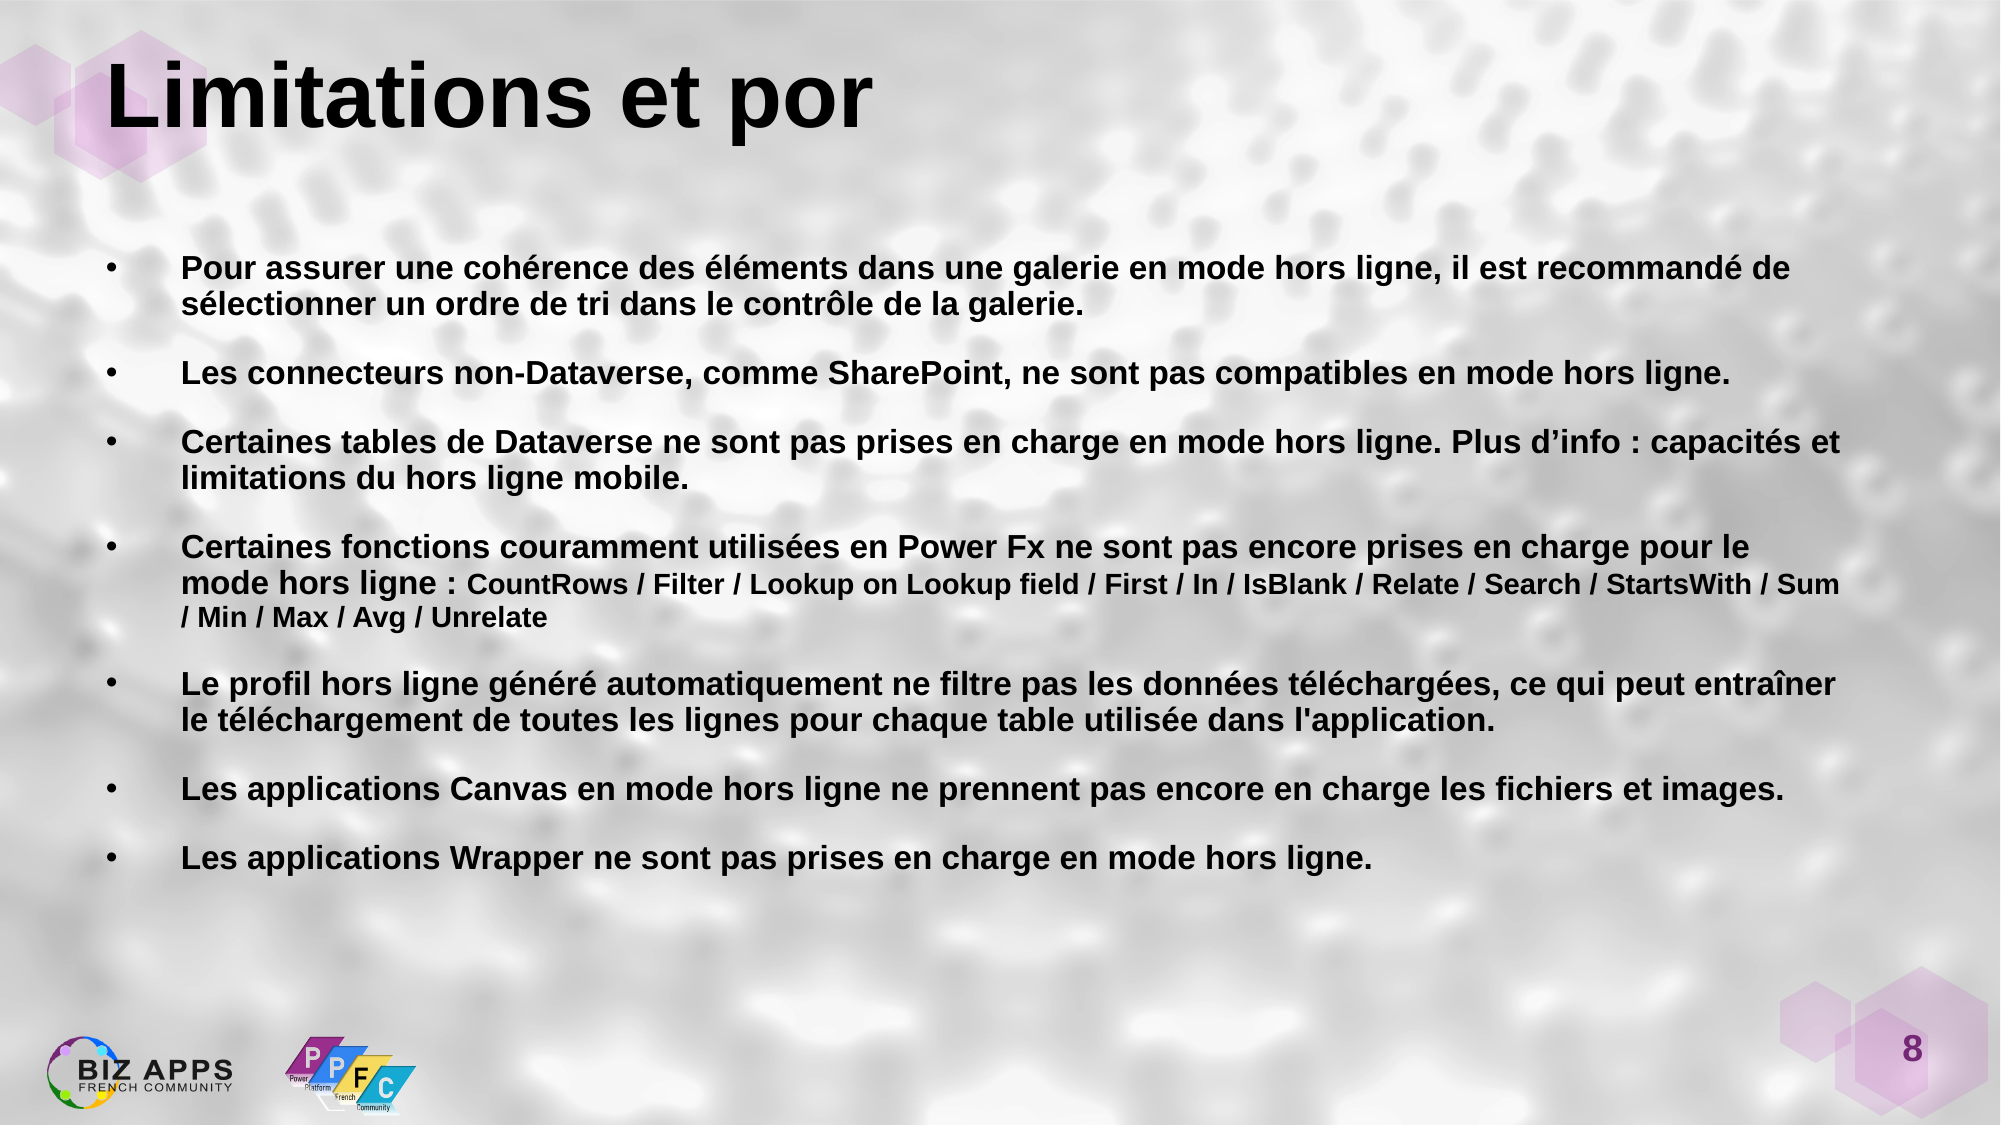

# Limitations et por
Pour assurer une cohérence des éléments dans une galerie en mode hors ligne, il est recommandé de sélectionner un ordre de tri dans le contrôle de la galerie.
Les connecteurs non-Dataverse, comme SharePoint, ne sont pas compatibles en mode hors ligne.
Certaines tables de Dataverse ne sont pas prises en charge en mode hors ligne. Plus d’info : capacités et limitations du hors ligne mobile.
Certaines fonctions couramment utilisées en Power Fx ne sont pas encore prises en charge pour le mode hors ligne : CountRows / Filter / Lookup on Lookup field / First / In / IsBlank / Relate / Search / StartsWith / Sum / Min / Max / Avg / Unrelate
Le profil hors ligne généré automatiquement ne filtre pas les données téléchargées, ce qui peut entraîner le téléchargement de toutes les lignes pour chaque table utilisée dans l'application.
Les applications Canvas en mode hors ligne ne prennent pas encore en charge les fichiers et images.
Les applications Wrapper ne sont pas prises en charge en mode hors ligne.
8